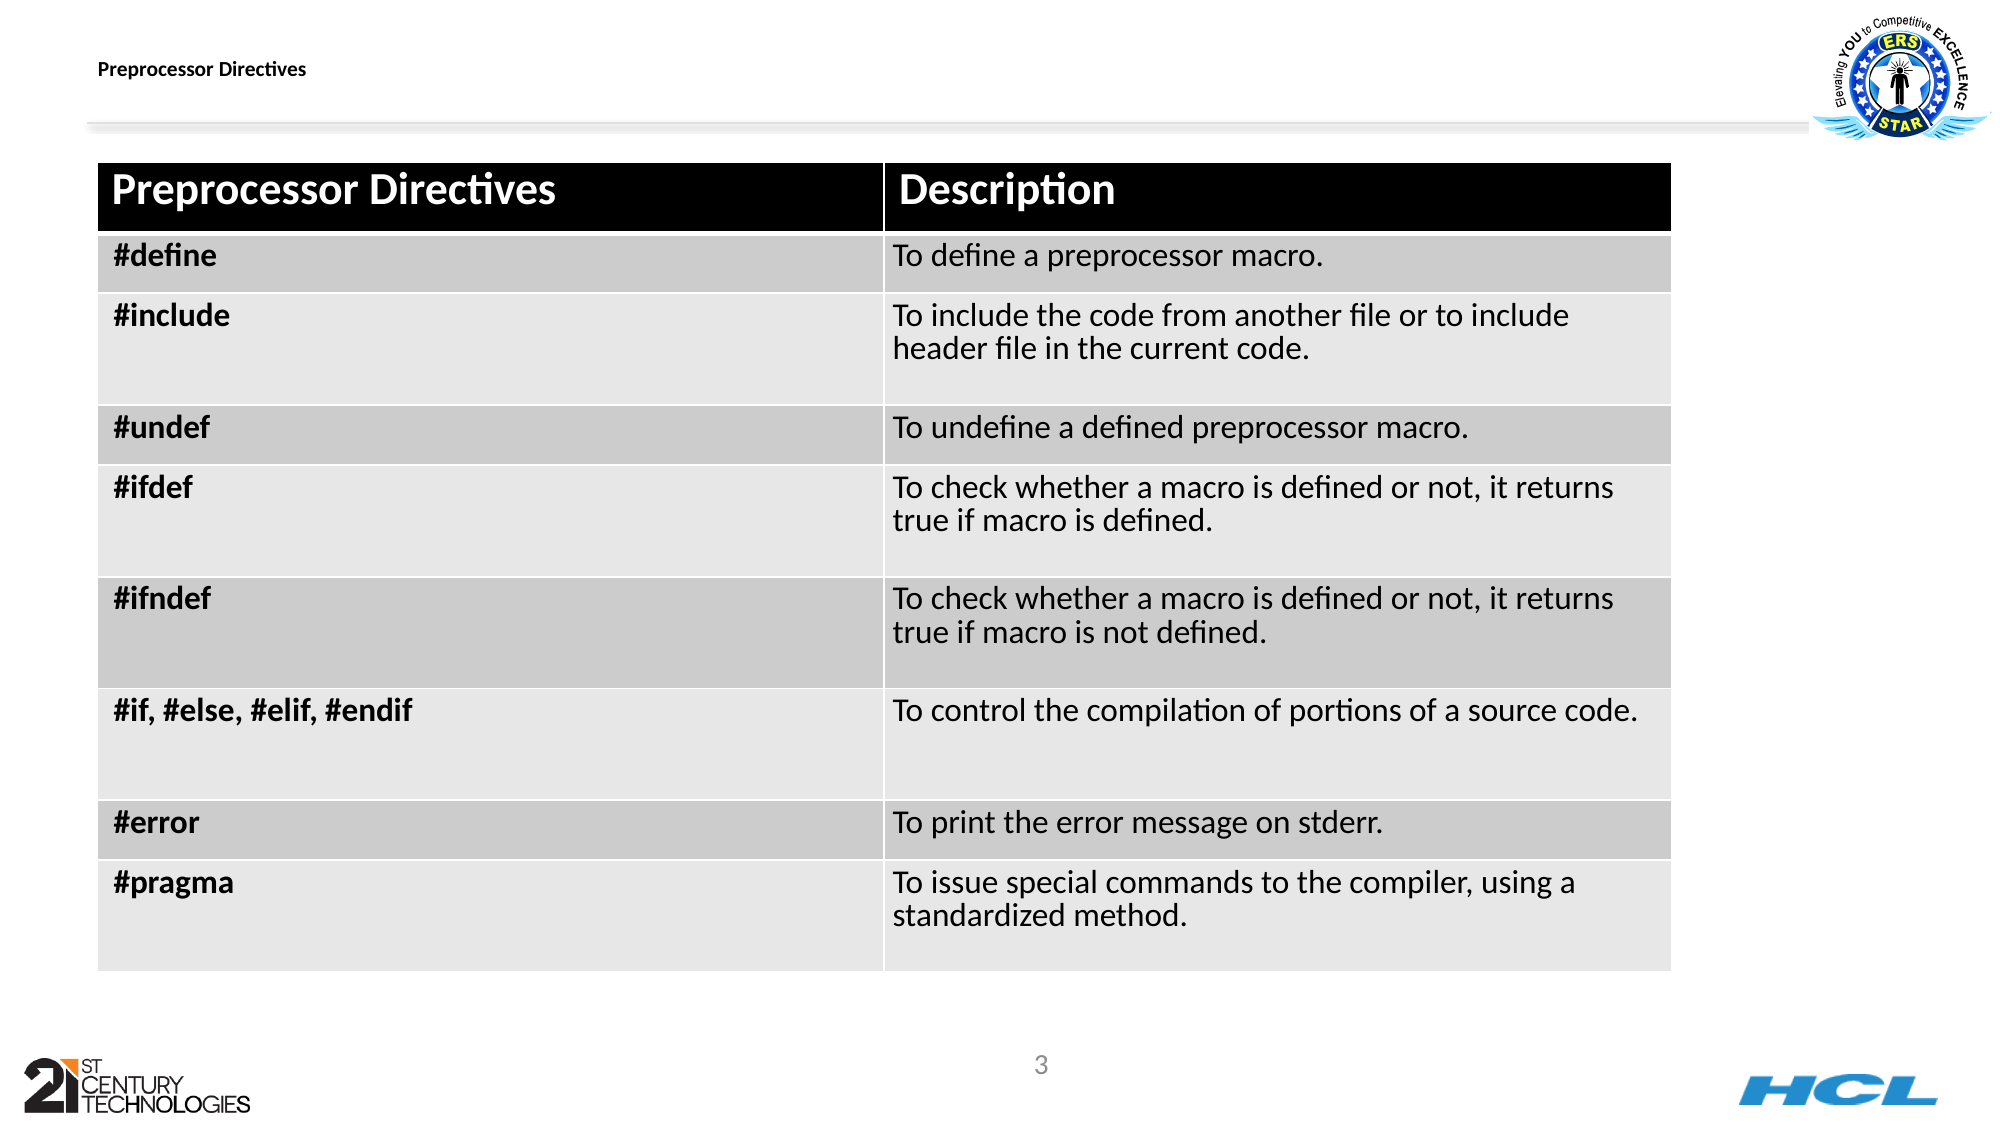

# Preprocessor Directives
| Preprocessor Directives | Description |
| --- | --- |
| #define | To define a preprocessor macro. |
| #include | To include the code from another file or to include header file in the current code. |
| #undef | To undefine a defined preprocessor macro. |
| #ifdef | To check whether a macro is defined or not, it returns true if macro is defined. |
| #ifndef | To check whether a macro is defined or not, it returns true if macro is not defined. |
| #if, #else, #elif, #endif | To control the compilation of portions of a source code. |
| #error | To print the error message on stderr. |
| #pragma | To issue special commands to the compiler, using a standardized method. |
3